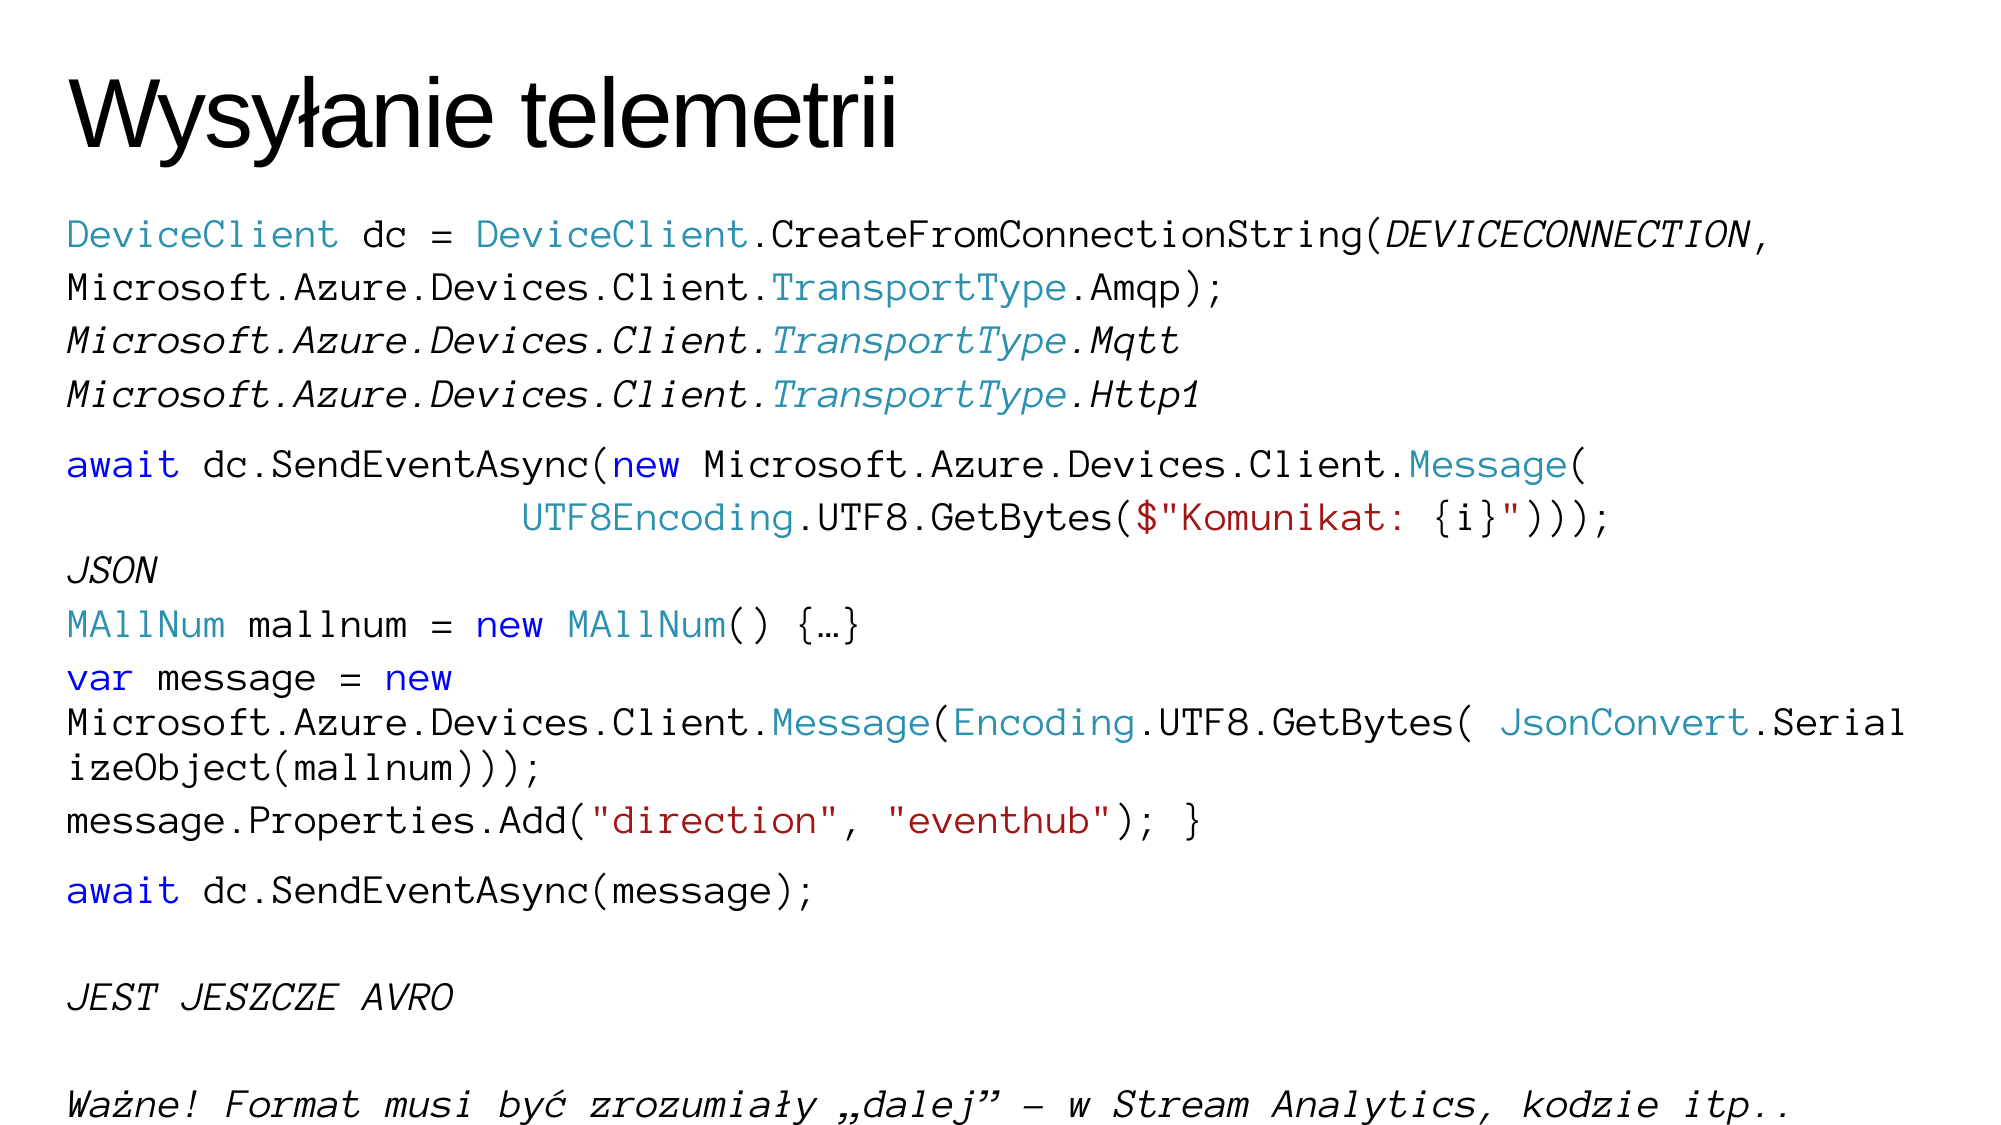

# Wysyłanie telemetrii
DeviceClient dc = DeviceClient.CreateFromConnectionString(DEVICECONNECTION,
Microsoft.Azure.Devices.Client.TransportType.Amqp);
Microsoft.Azure.Devices.Client.TransportType.Mqtt
Microsoft.Azure.Devices.Client.TransportType.Http1
await dc.SendEventAsync(new Microsoft.Azure.Devices.Client.Message(
                    UTF8Encoding.UTF8.GetBytes($"Komunikat: {i}")));
JSON
MAllNum mallnum = new MAllNum() {…}
var message = new Microsoft.Azure.Devices.Client.Message(Encoding.UTF8.GetBytes( JsonConvert.SerializeObject(mallnum)));
message.Properties.Add("direction", "eventhub"); }
await dc.SendEventAsync(message);

JEST JESZCZE AVRO

Ważne! Format musi być zrozumiały „dalej” – w Stream Analytics, kodzie itp..